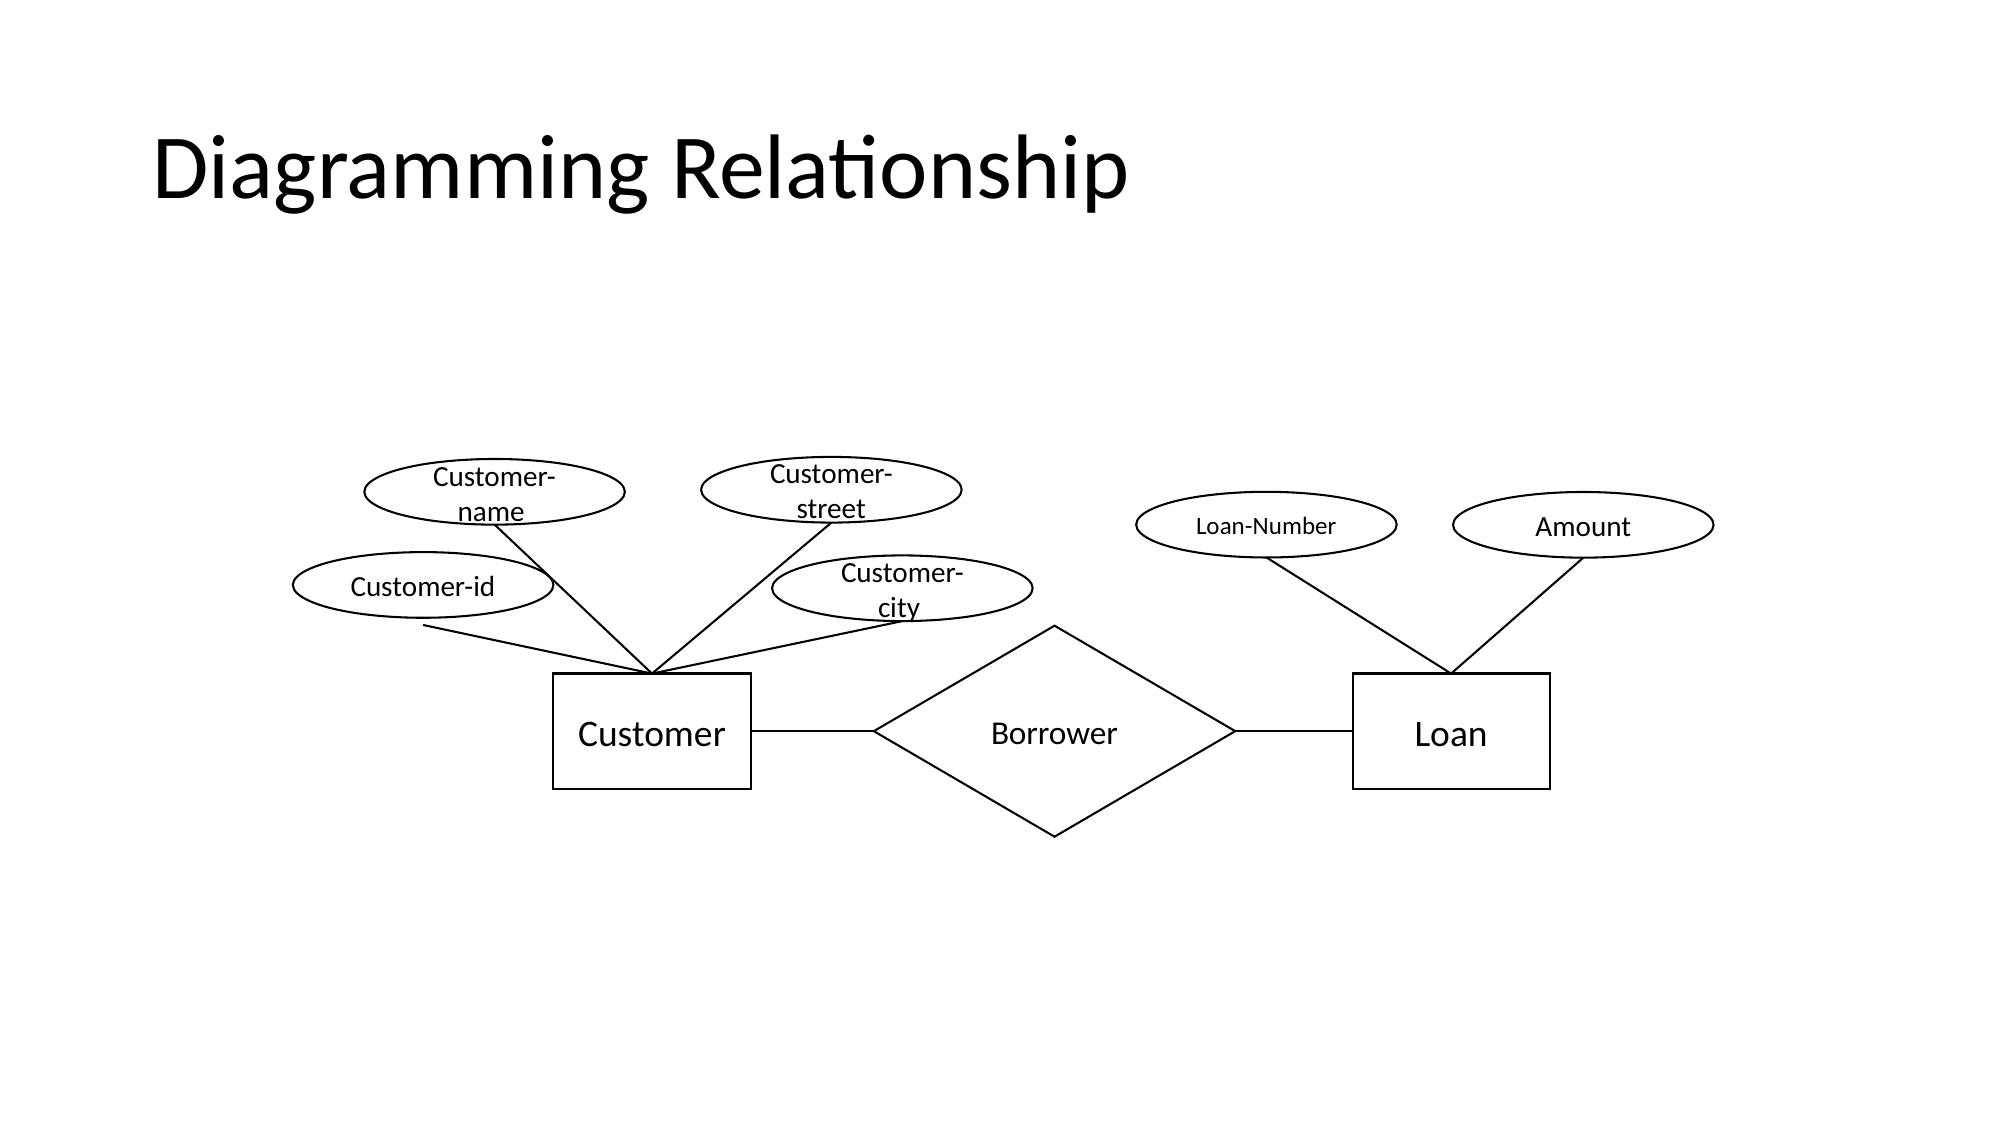

# Diagramming Relationship

Customer-street
Customer-name
Loan-Number
Amount
Customer-id
Customer-city
Borrower
Customer
Loan